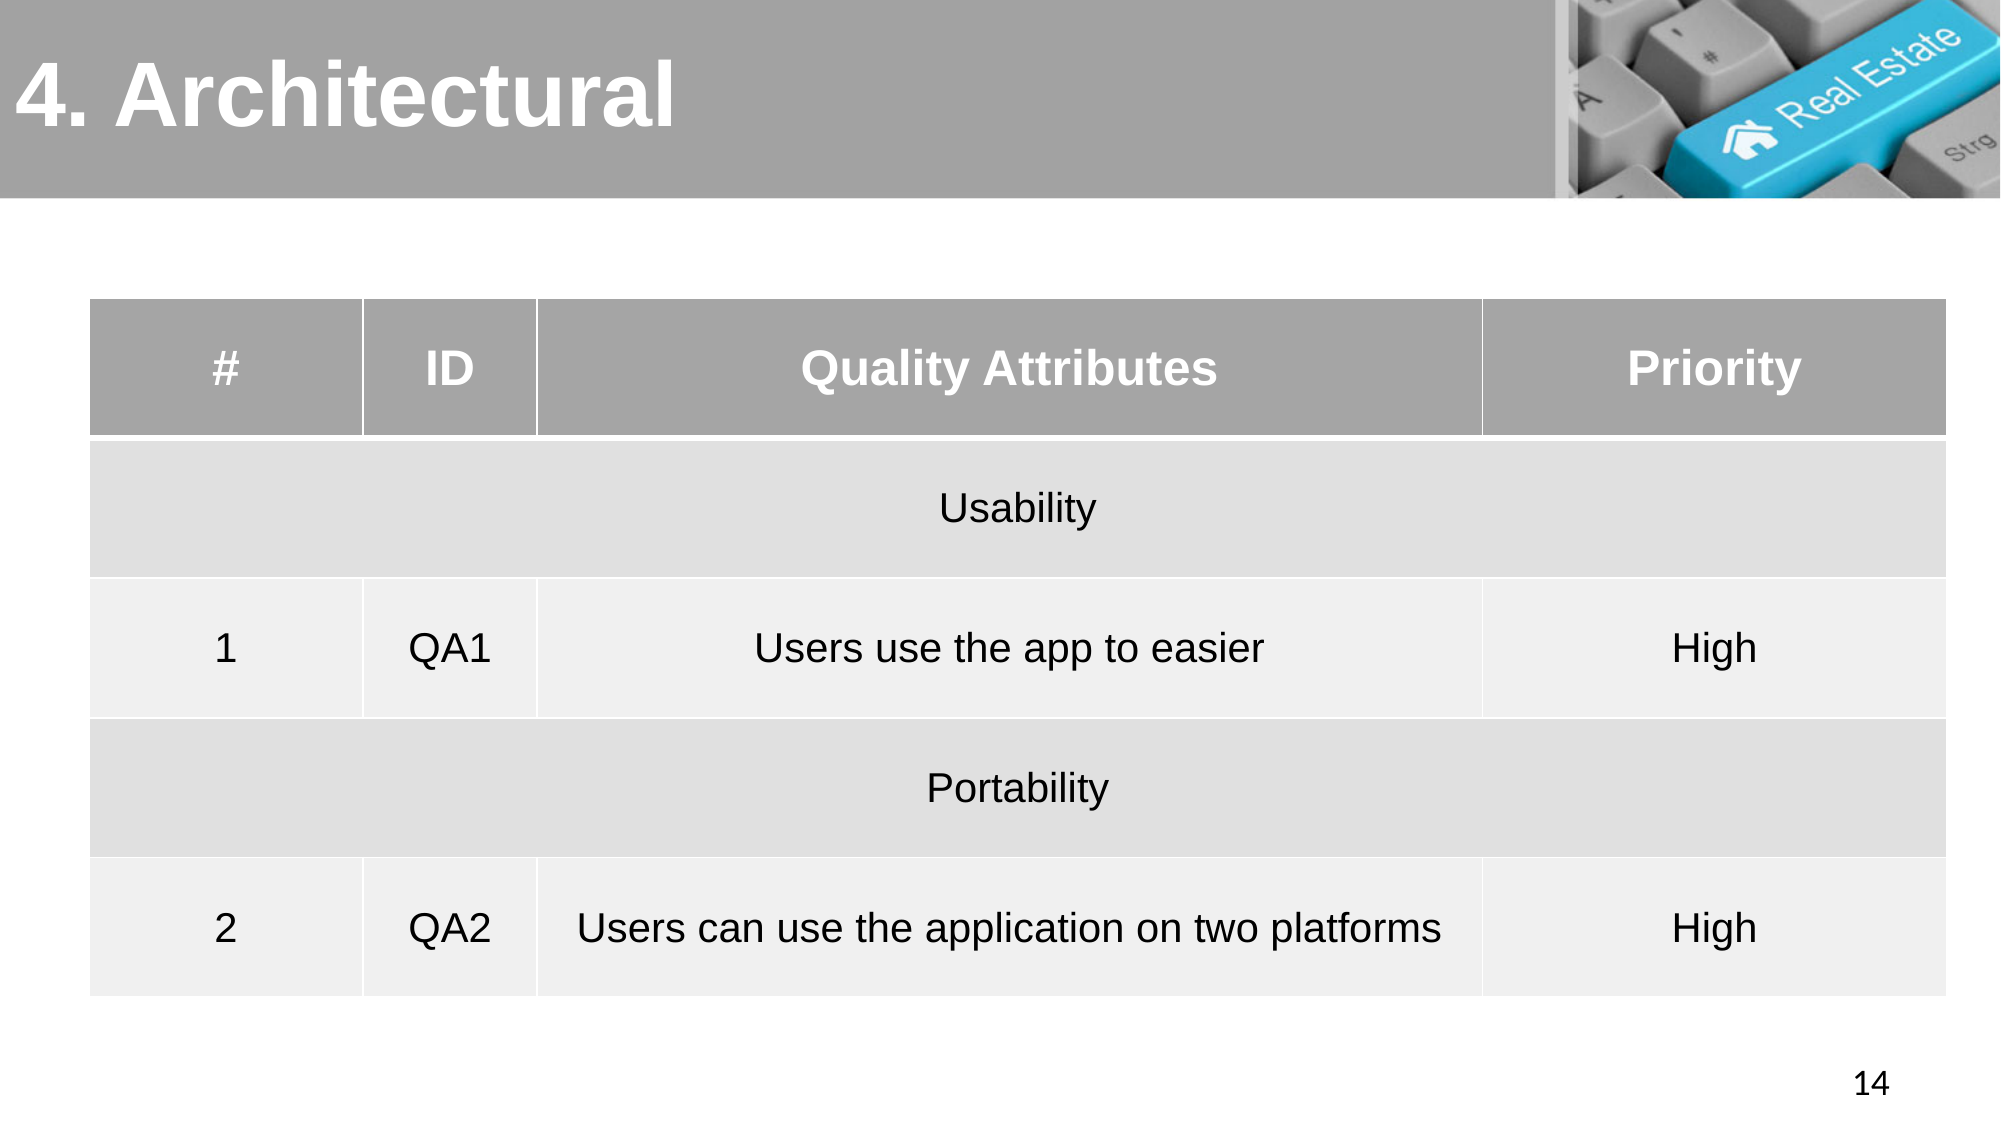

# 4. Architectural
| # | ID | Quality Attributes | Priority |
| --- | --- | --- | --- |
| Usability |  |  |  |
| 1 | QA1 | Users use the app to easier | High |
| Portability |  |  |  |
| 2 | QA2 | Users can use the application on two platforms | High |
14